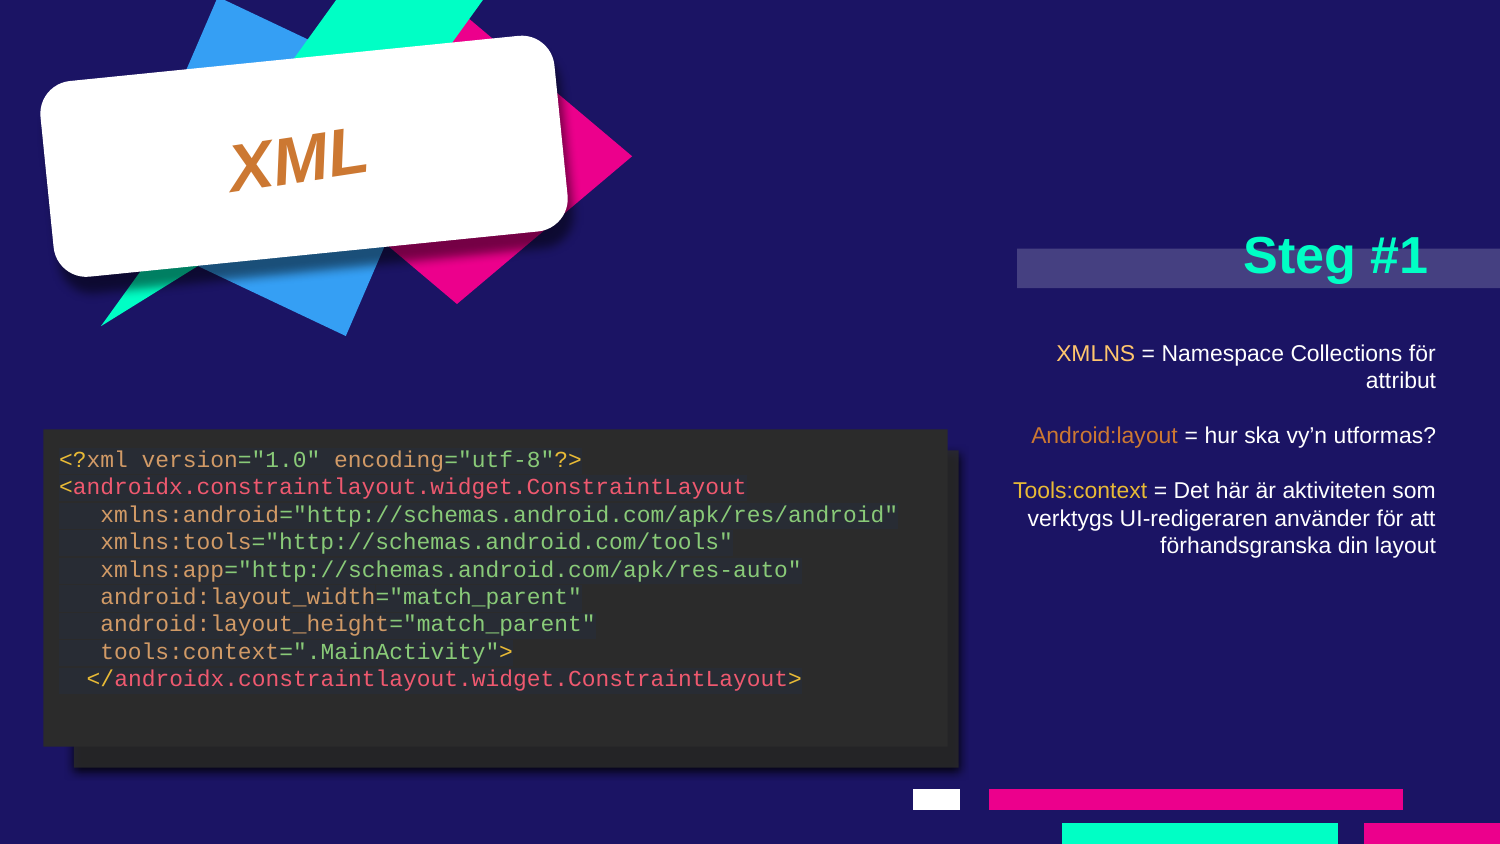

XML
# Steg #1

XMLNS = Namespace Collections för attribut

Android:layout = hur ska vy’n utformas?

Tools:context = Det här är aktiviteten som verktygs UI-redigeraren använder för att förhandsgranska din layout

<?xml version="1.0" encoding="utf-8"?>
<androidx.constraintlayout.widget.ConstraintLayout
   xmlns:android="http://schemas.android.com/apk/res/android"
   xmlns:tools="http://schemas.android.com/tools"
   xmlns:app="http://schemas.android.com/apk/res-auto"
   android:layout_width="match_parent"
   android:layout_height="match_parent"
   tools:context=".MainActivity">
  </androidx.constraintlayout.widget.ConstraintLayout>